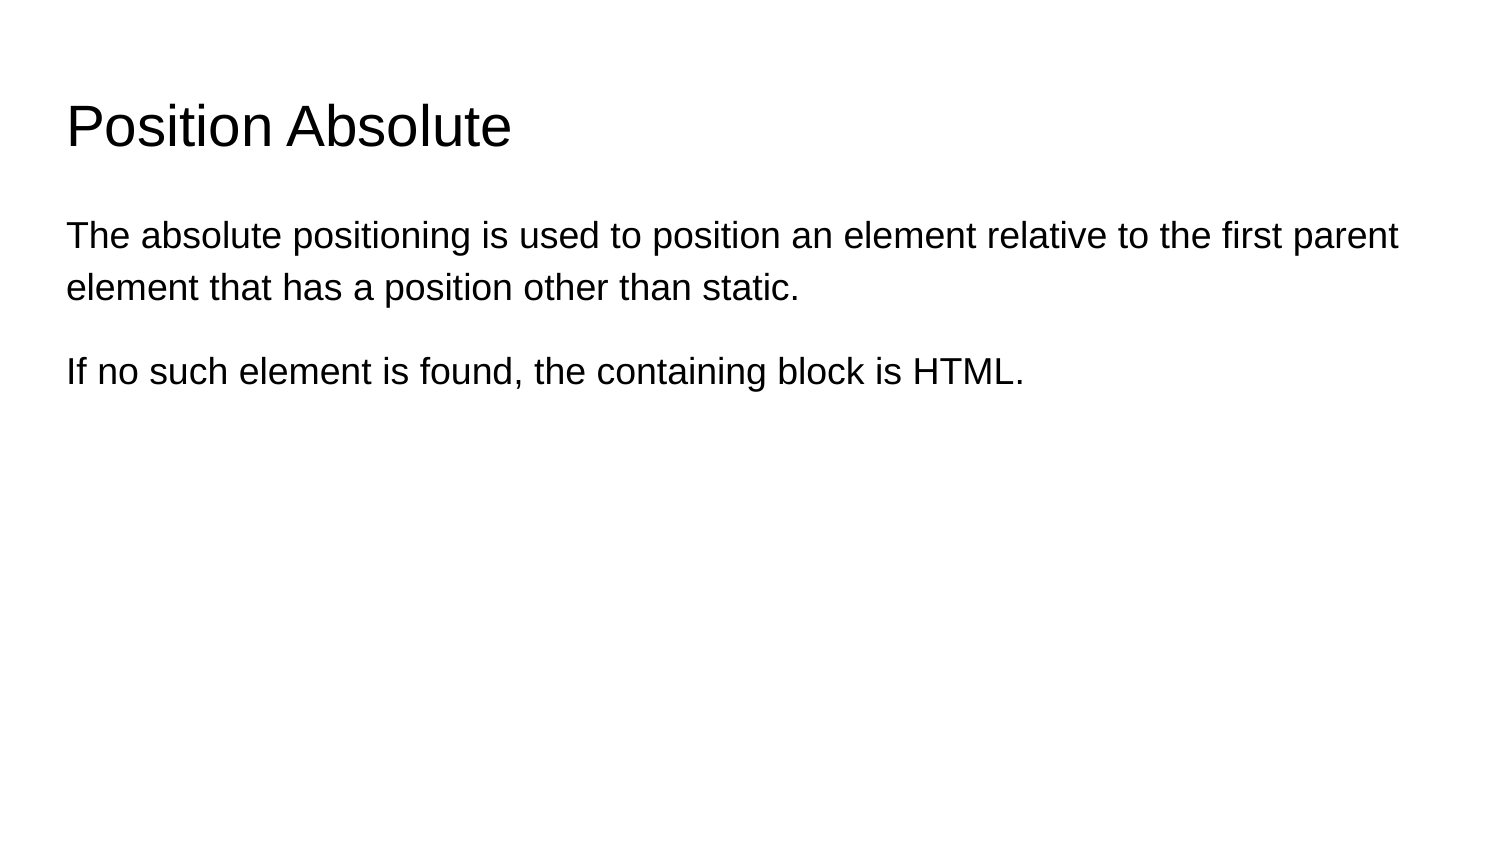

# Position Absolute
The absolute positioning is used to position an element relative to the first parent element that has a position other than static.
If no such element is found, the containing block is HTML.